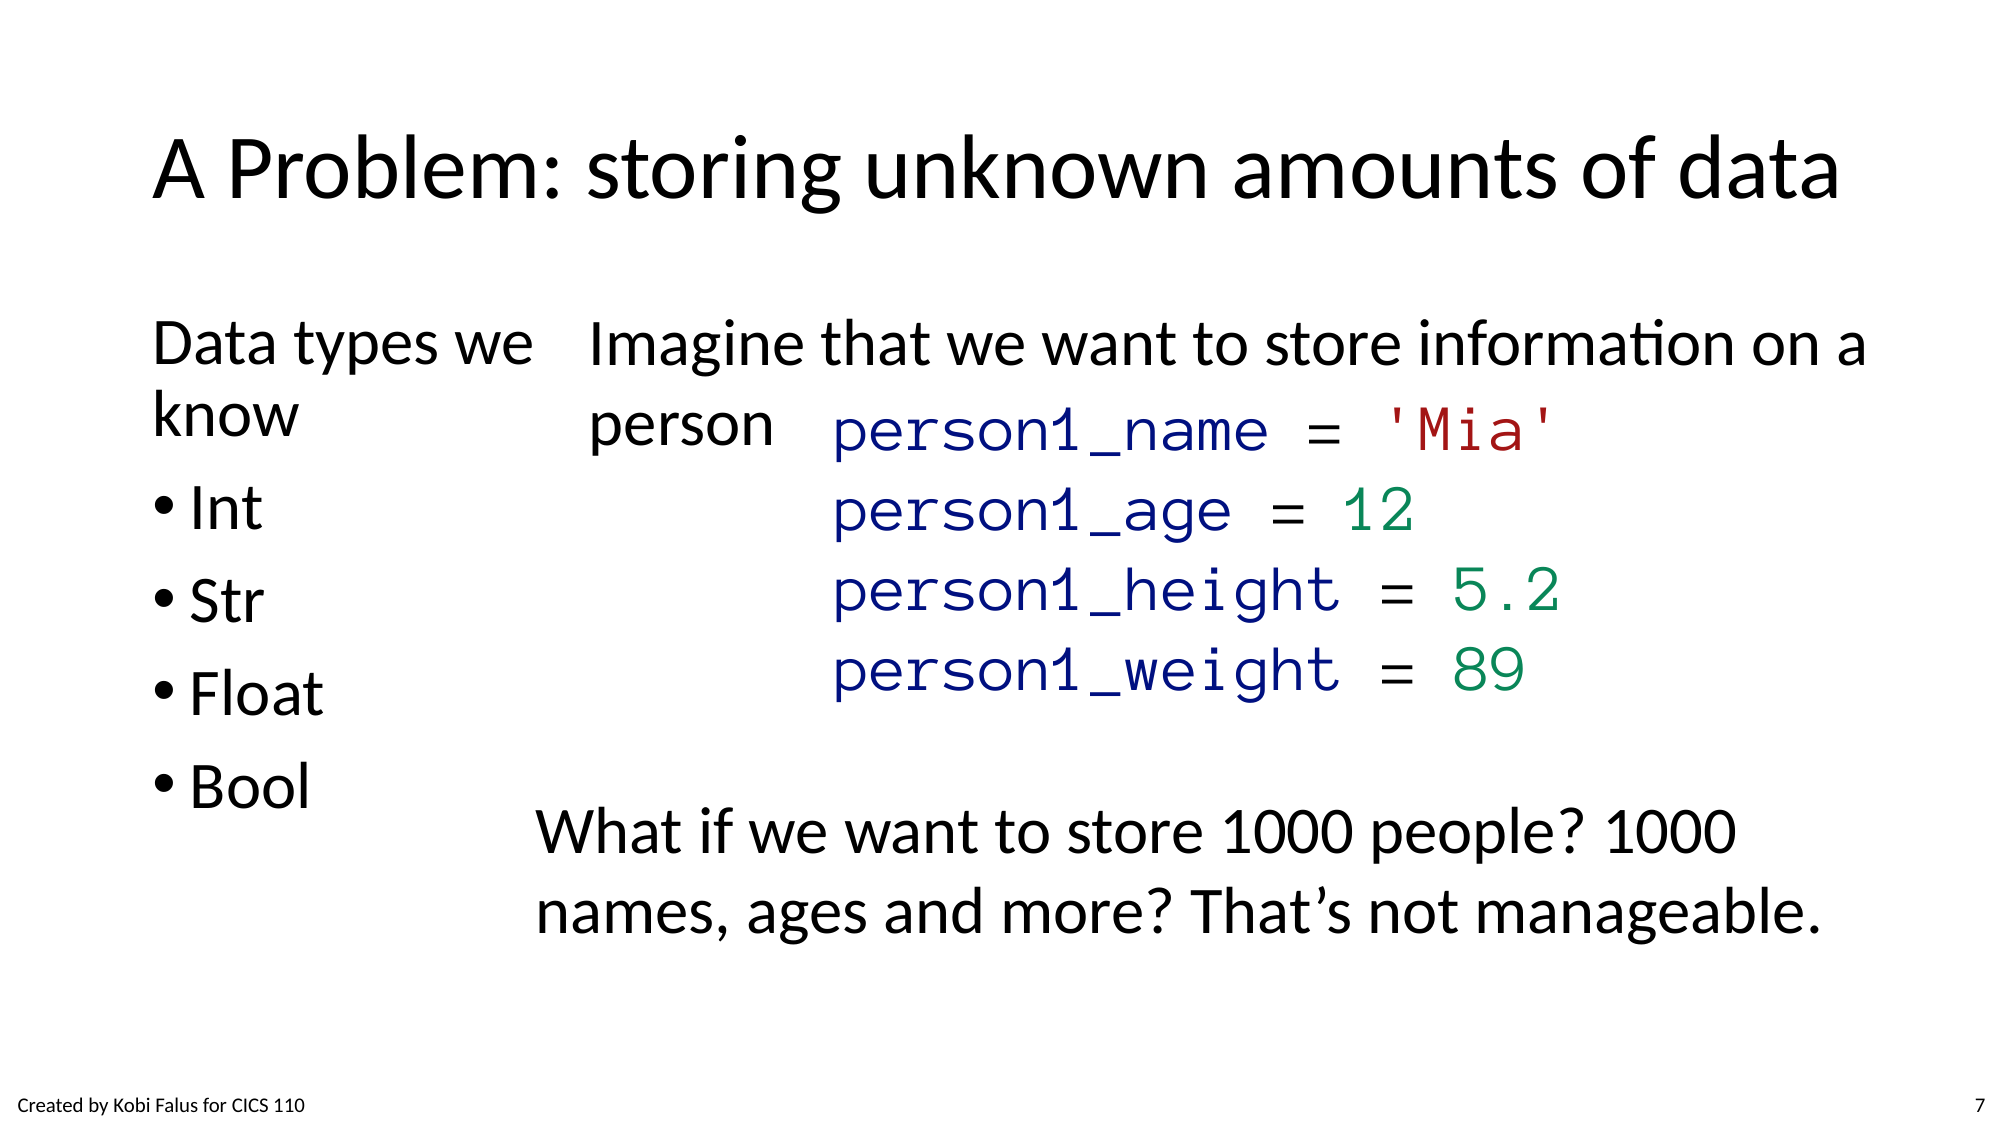

# A Problem: storing unknown amounts of data
Imagine that we want to store information on a person
Data types we know
Int
Str
Float
Bool

person1_name = 'Mia'
person1_age = 12
person1_height = 5.2
person1_weight = 89
What if we want to store 1000 people? 1000 names, ages and more? That’s not manageable.